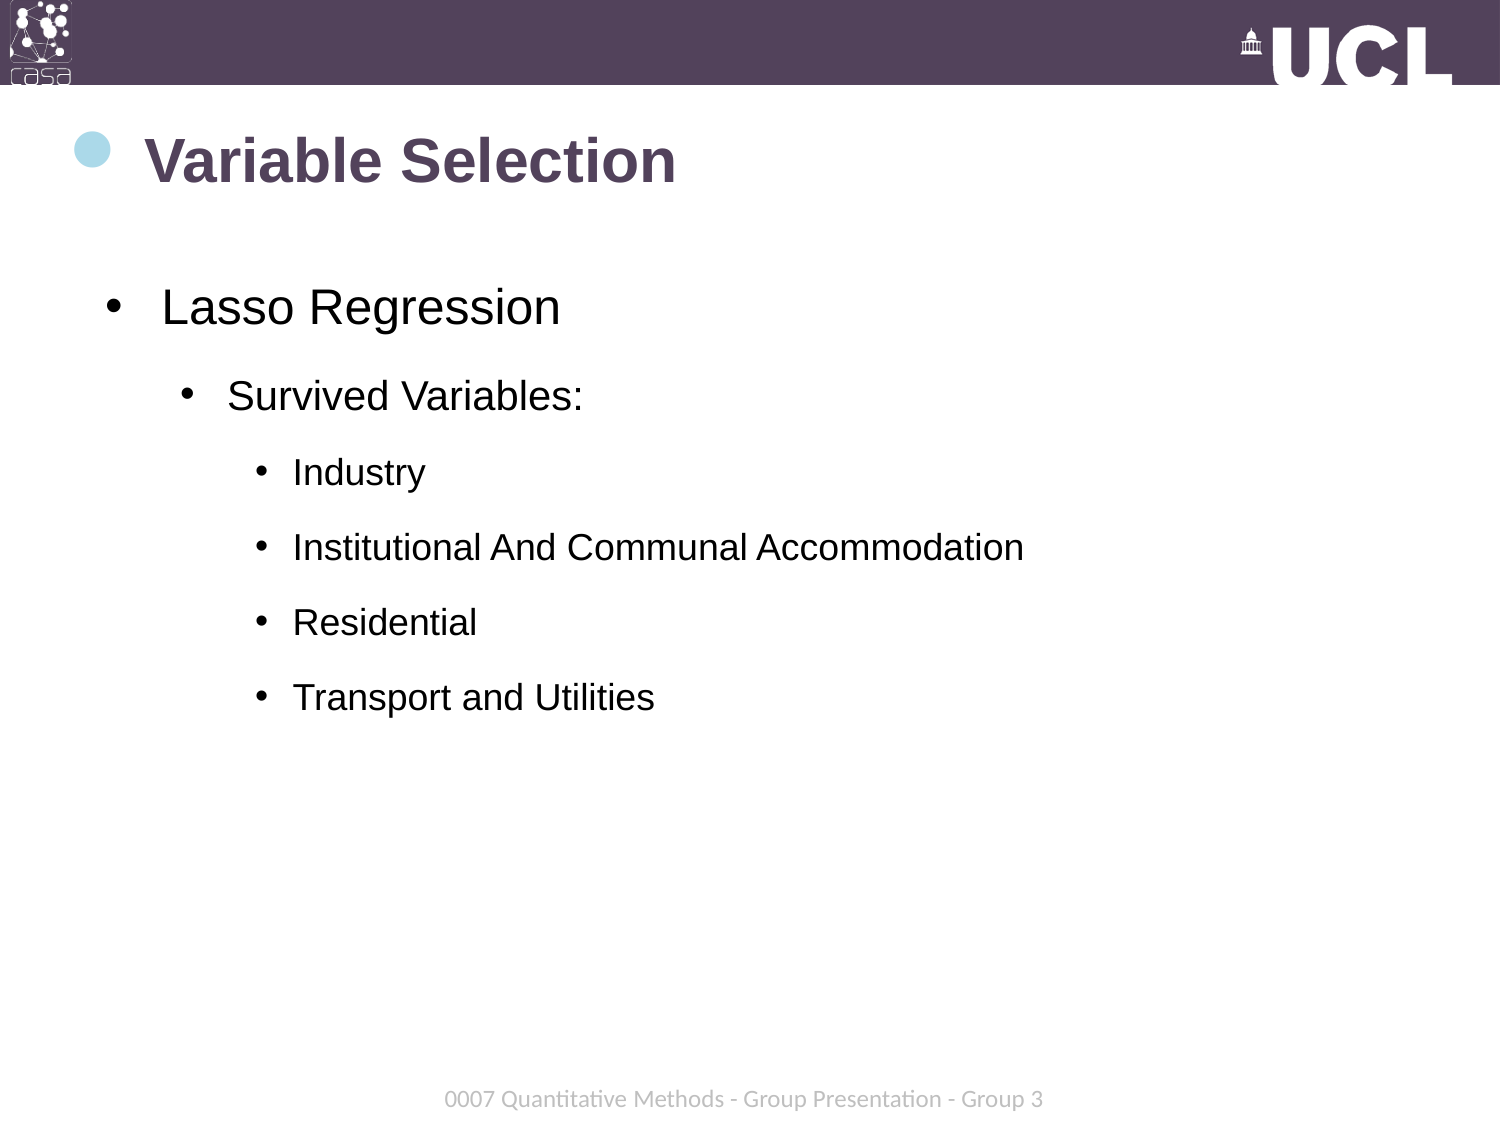

# Variable Selection
Lasso Regression
Survived Variables:
Industry
Institutional And Communal Accommodation
Residential
Transport and Utilities